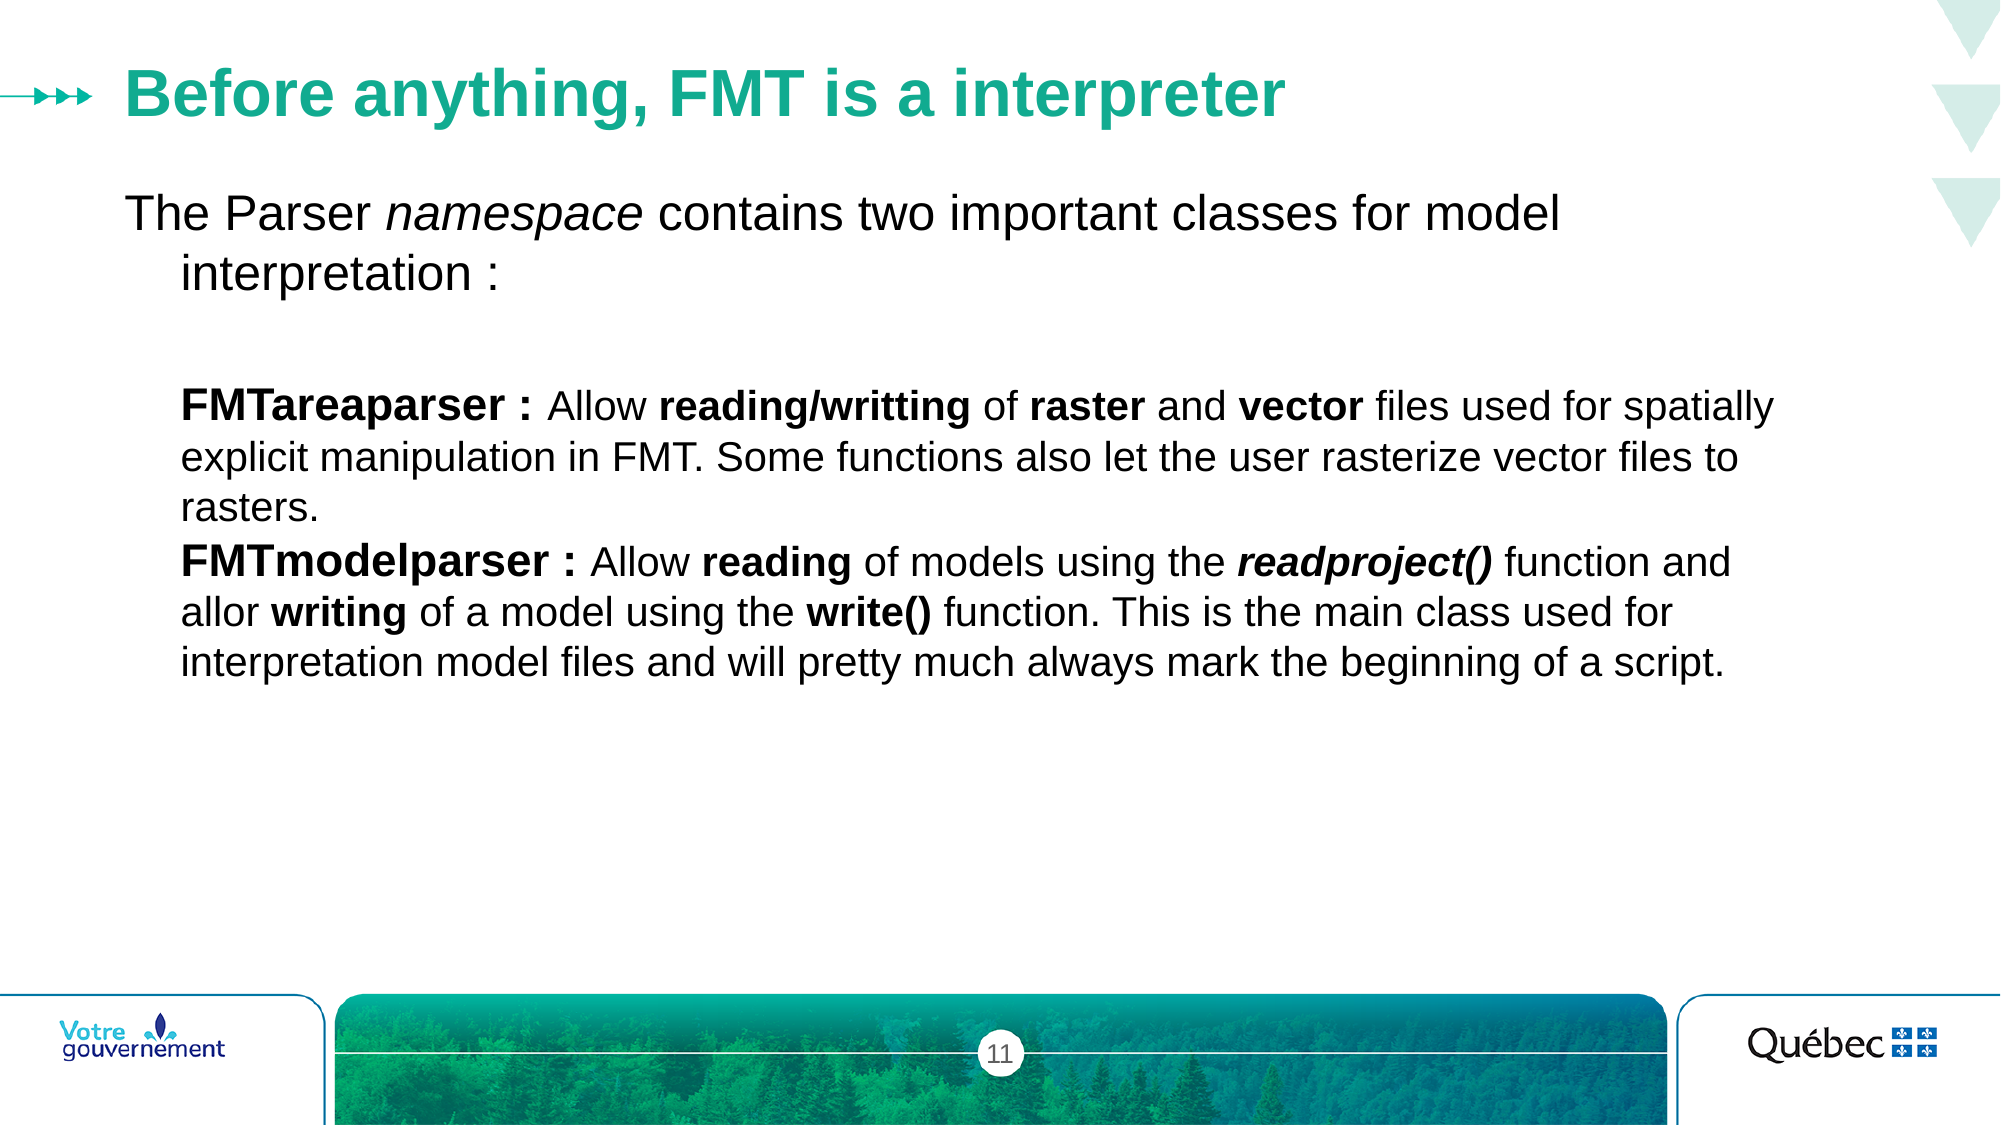

# Before anything, FMT is a interpreter
The Parser namespace contains two important classes for model interpretation :

	FMTareaparser : Allow reading/writting of raster and vector files used for spatially explicit manipulation in FMT. Some functions also let the user rasterize vector files to rasters.
FMTmodelparser : Allow reading of models using the readproject() function and allor writing of a model using the write() function. This is the main class used for interpretation model files and will pretty much always mark the beginning of a script.

11